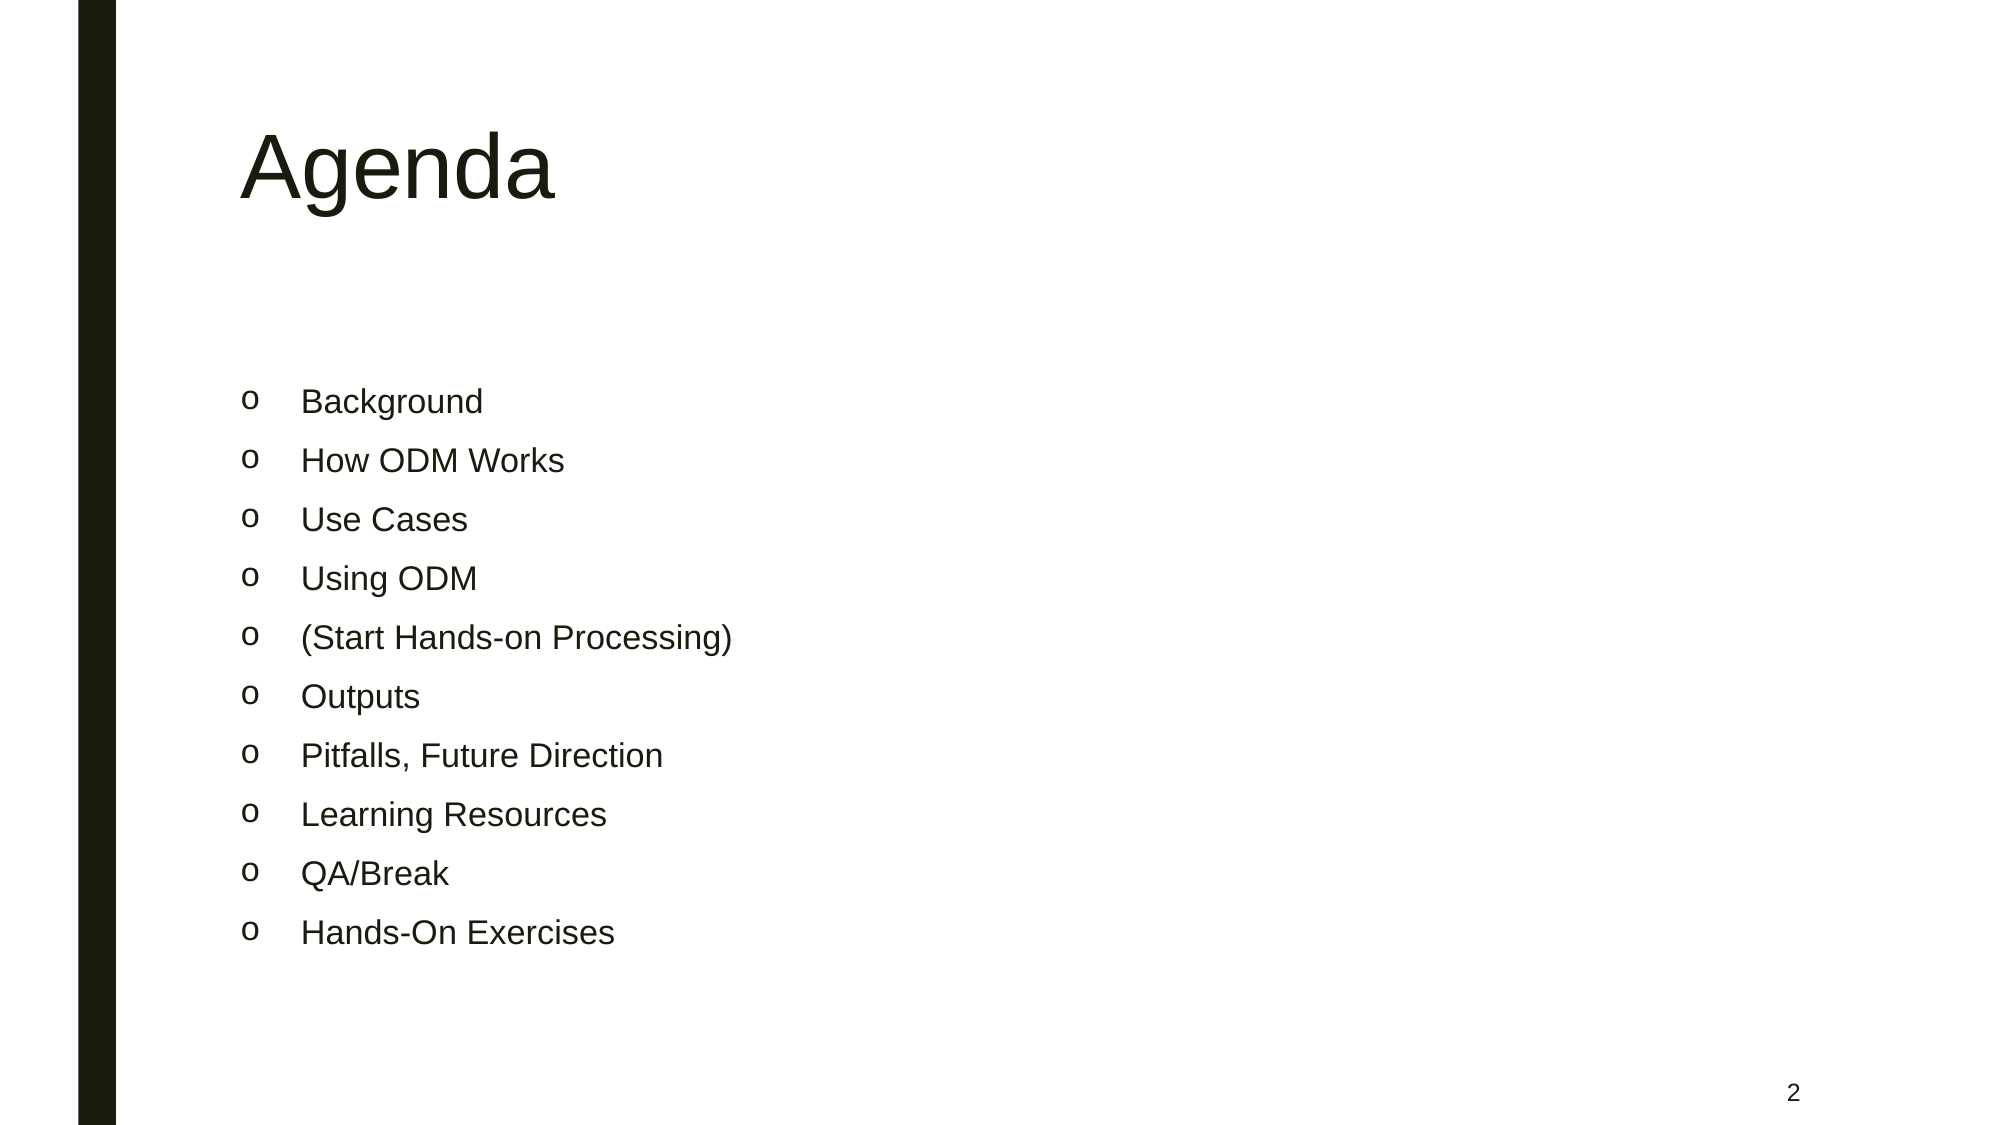

# Agenda
Background
How ODM Works
Use Cases
Using ODM
(Start Hands-on Processing)
Outputs
Pitfalls, Future Direction
Learning Resources
QA/Break
Hands-On Exercises

2